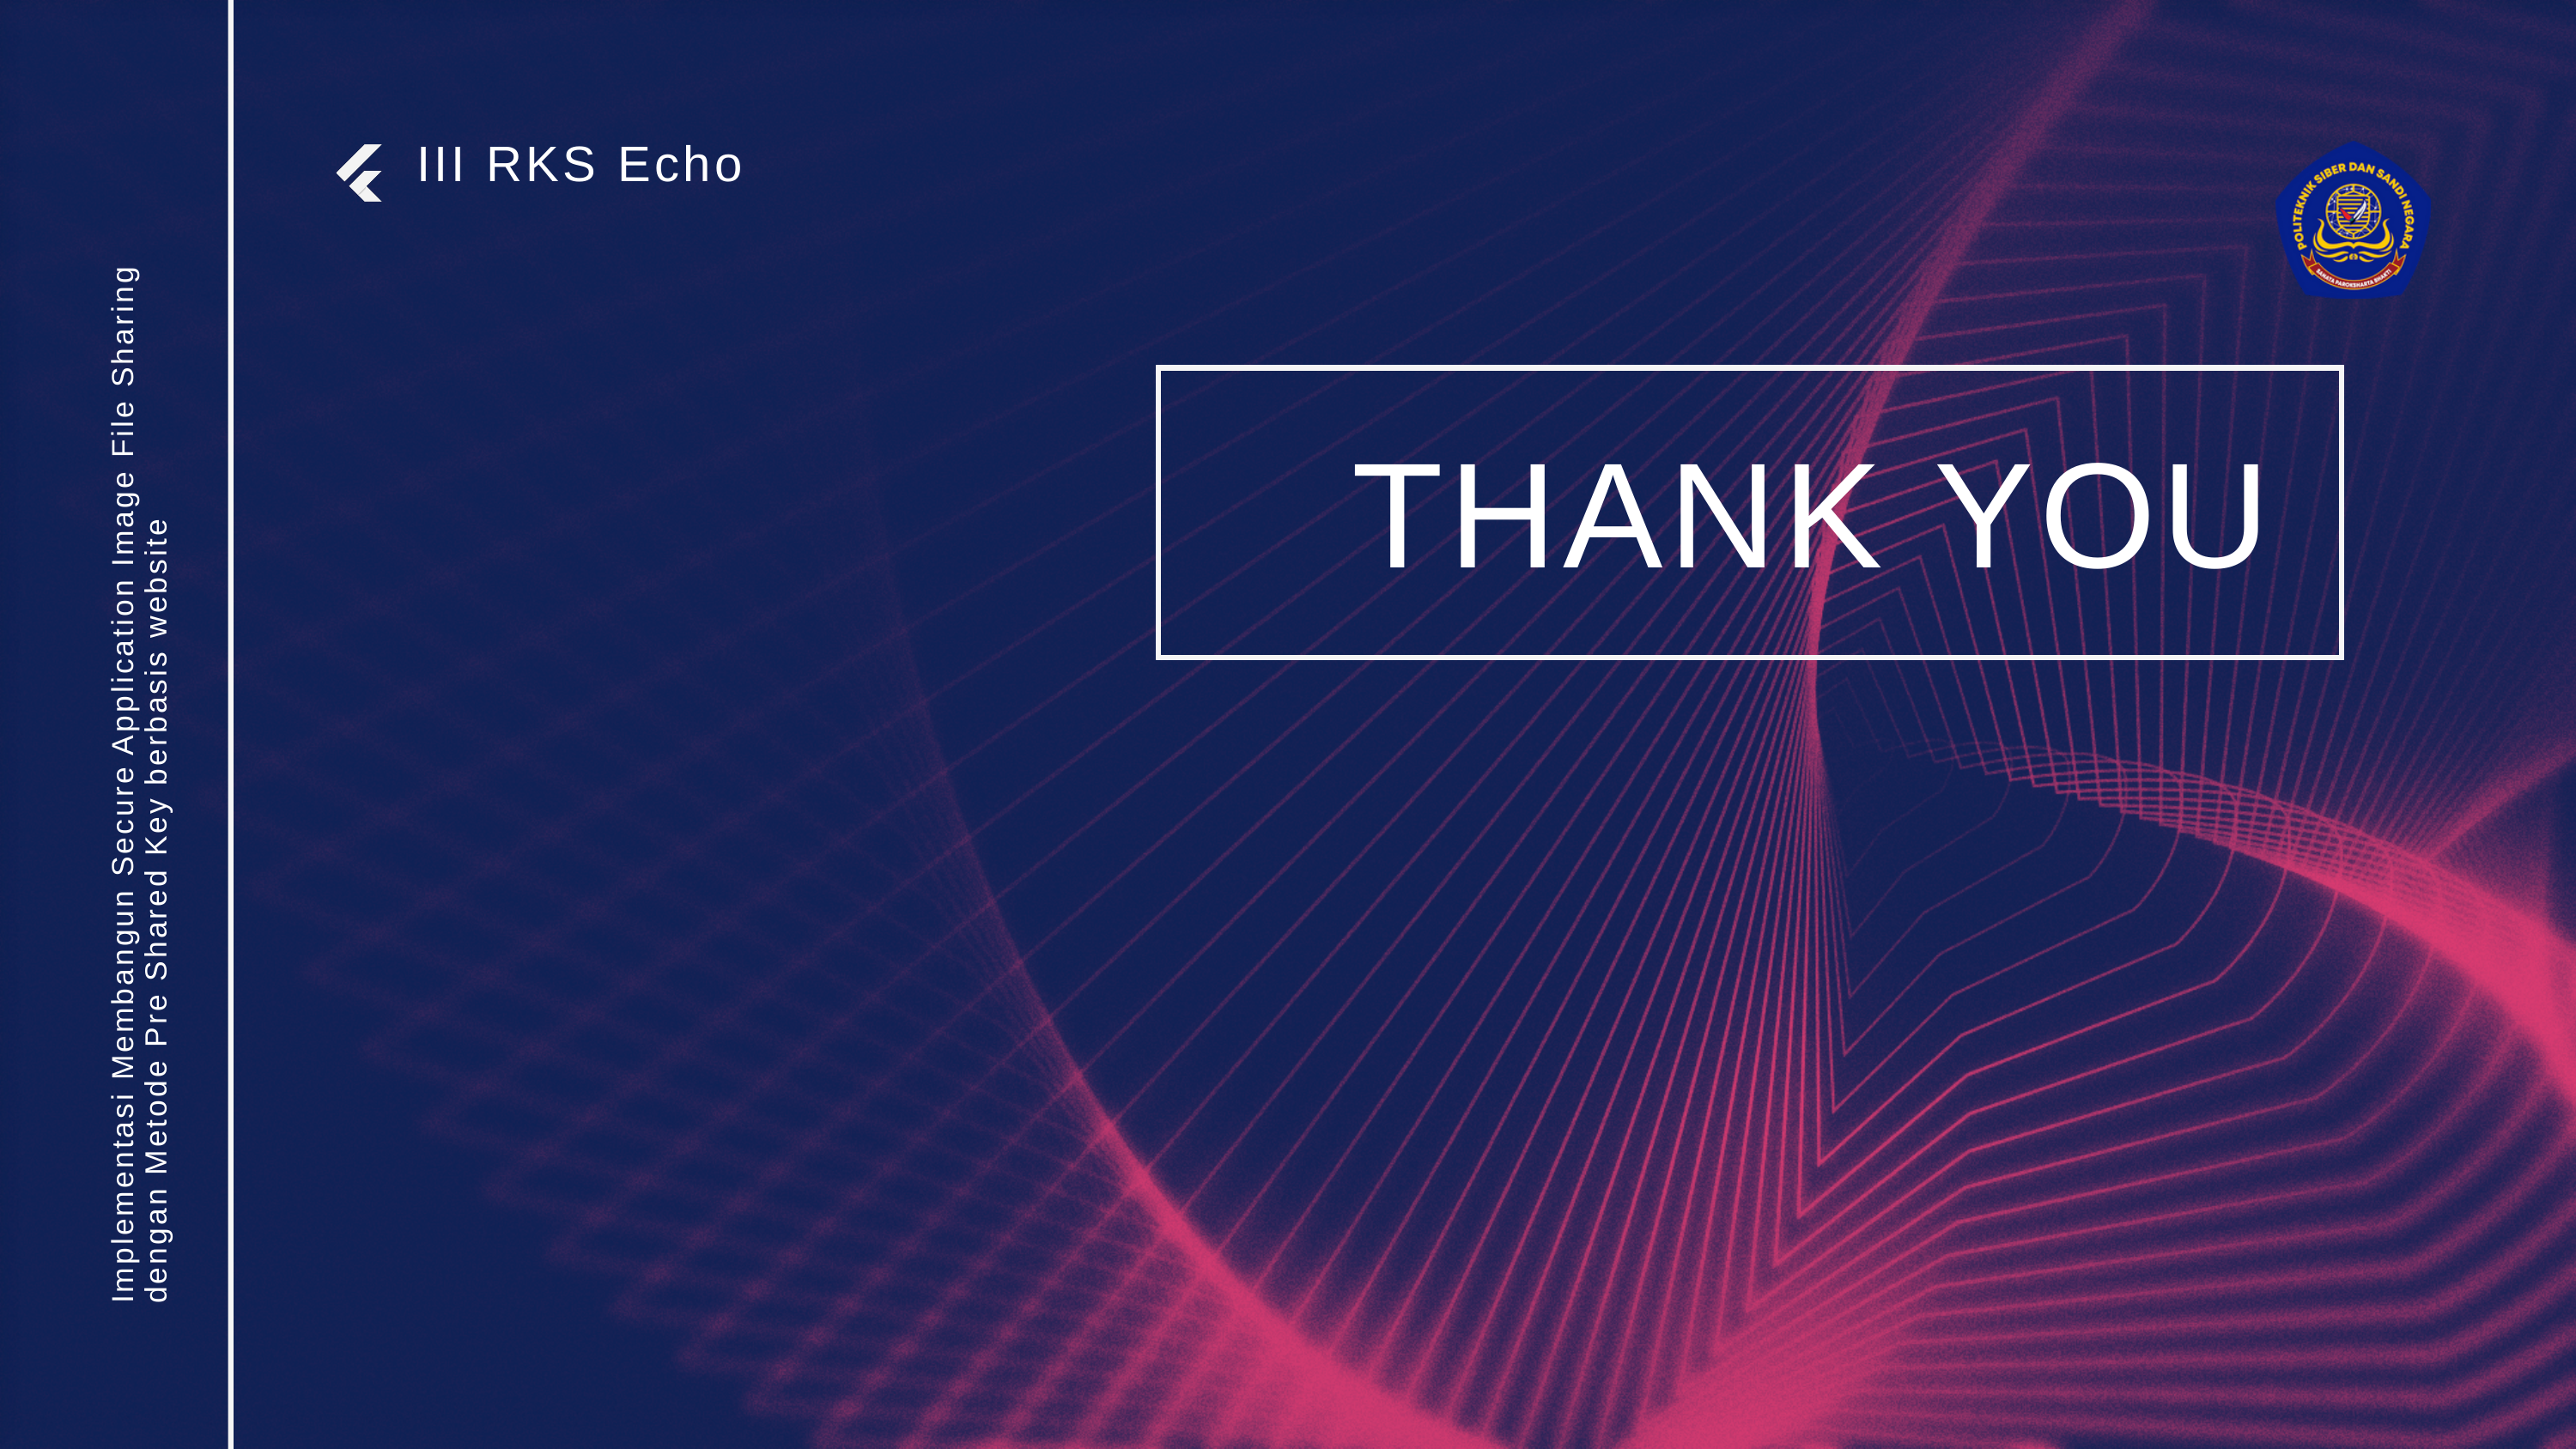

III RKS Echo

THANK YOU
Implementasi Membangun Secure Application Image File Sharing dengan Metode Pre Shared Key berbasis website